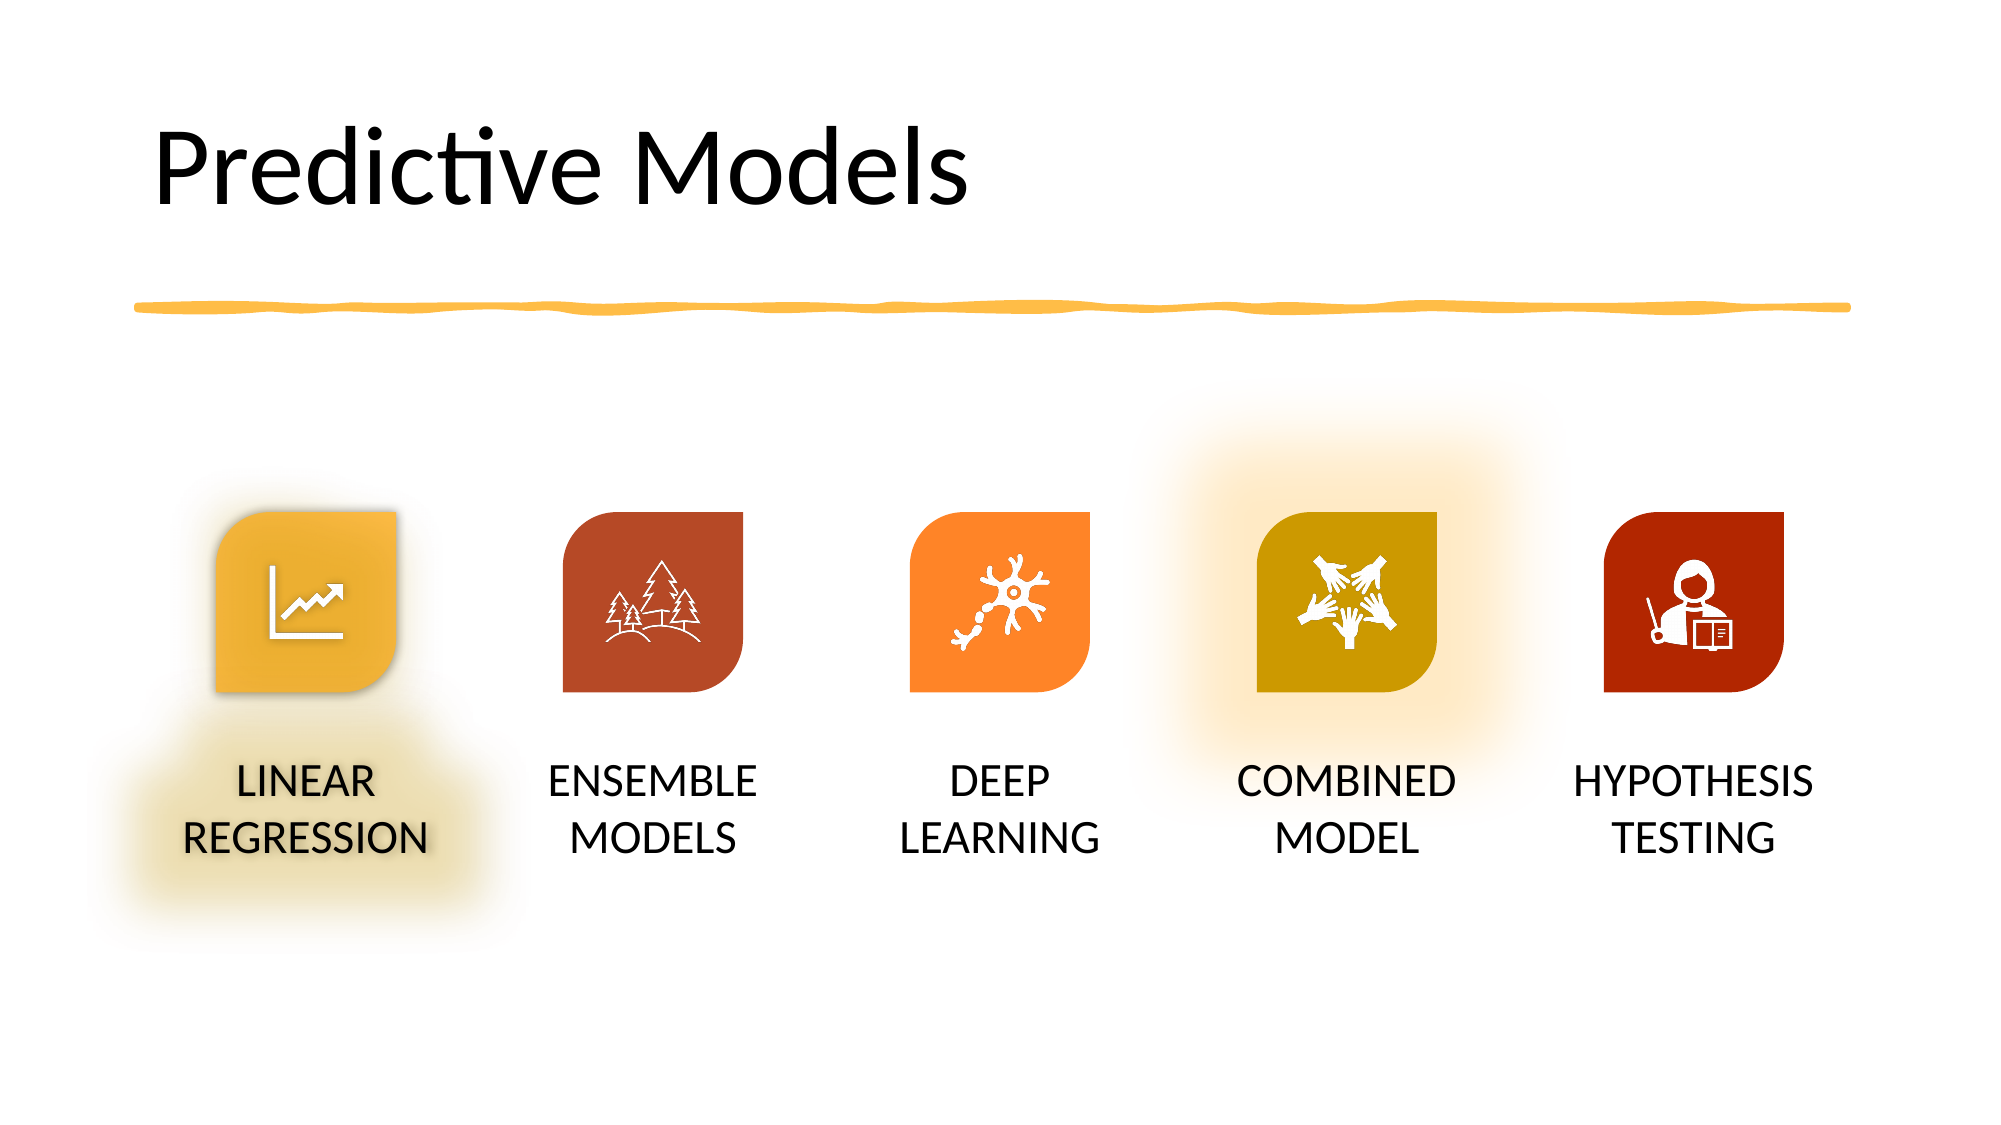

# Predictive Models

Linear Regression
Ensemble Models
Deep learning
Combined Model
Hypothesis Testing